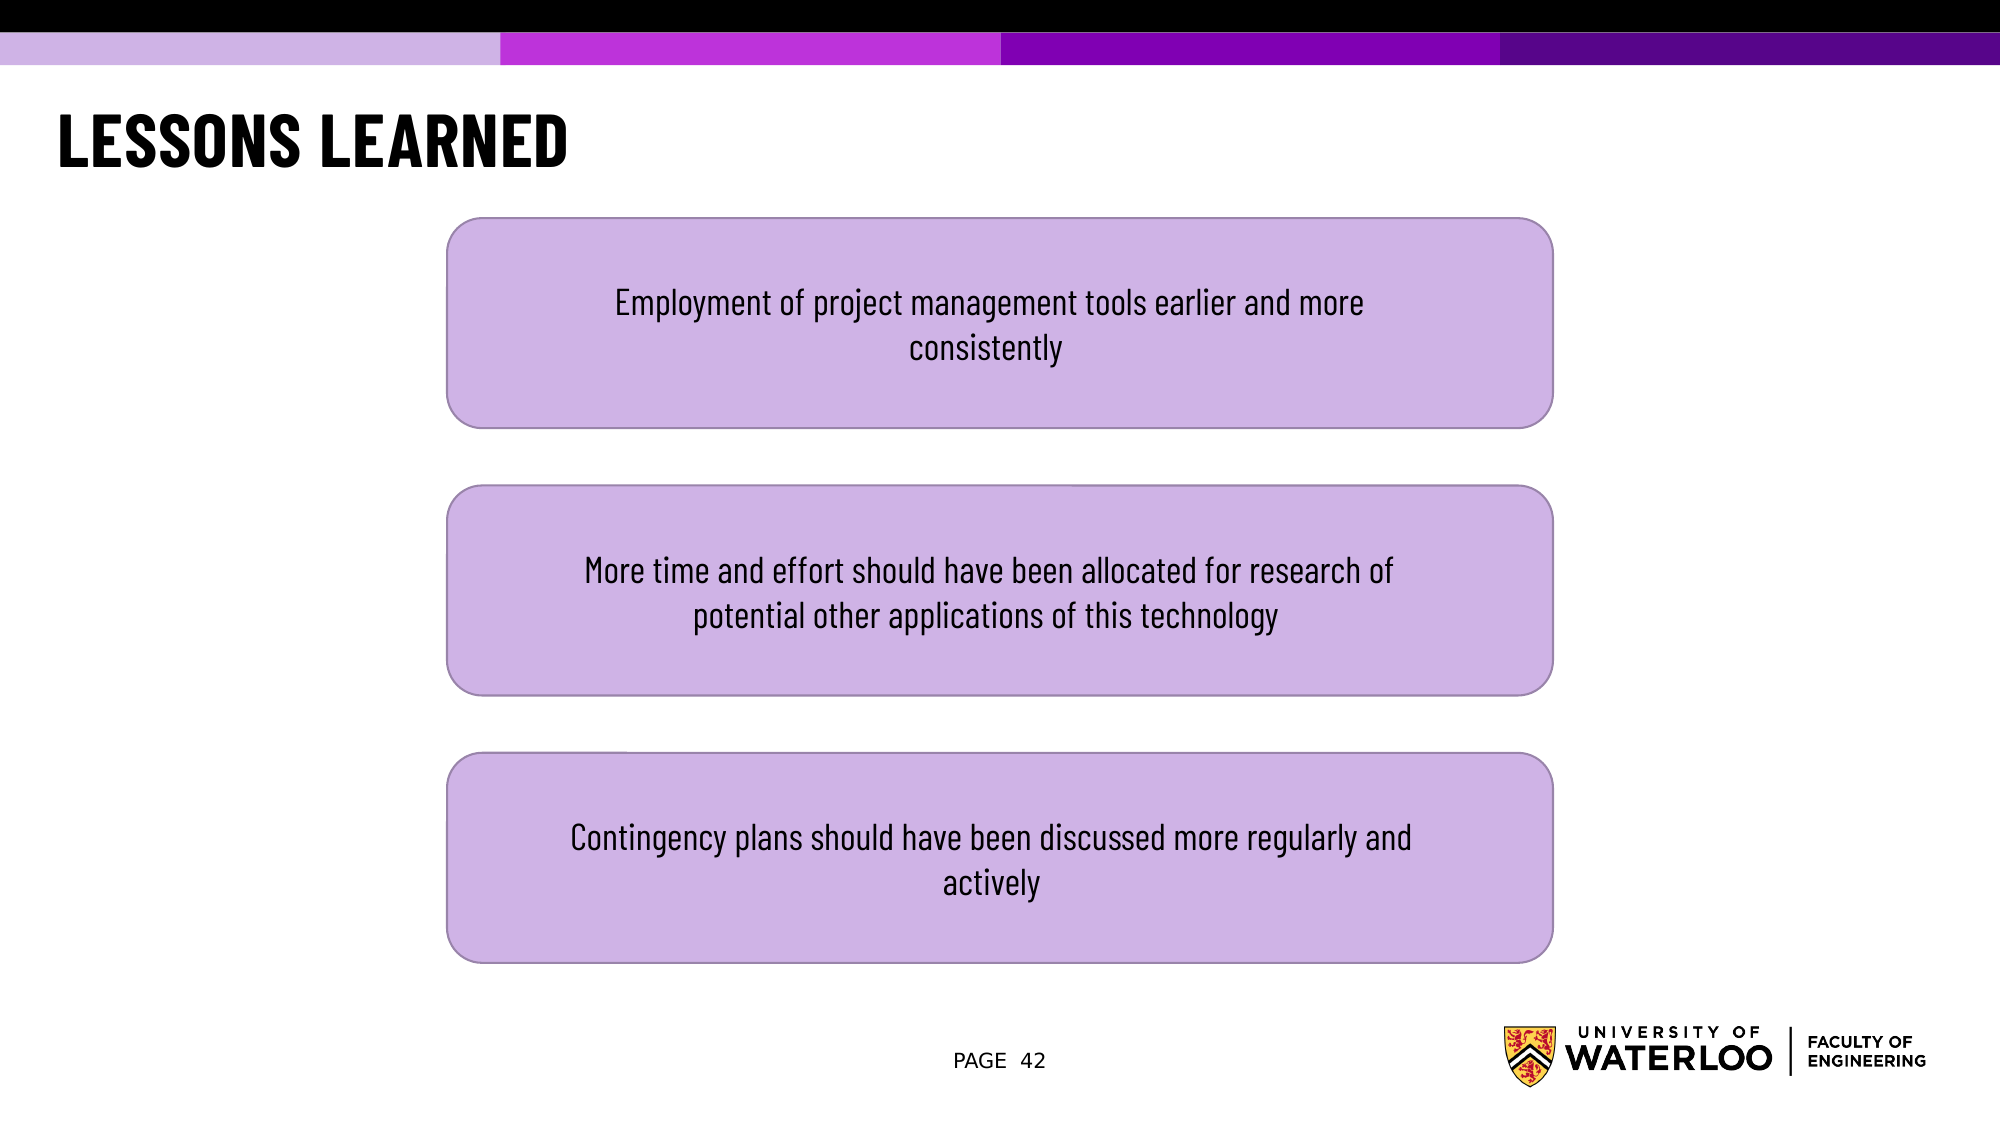

# Lessons Learned

Employment of project management tools earlier and more consistently

More time and effort should have been allocated for research of potential other applications of this technology

Contingency plans should have been discussed more regularly and actively
PAGE  42